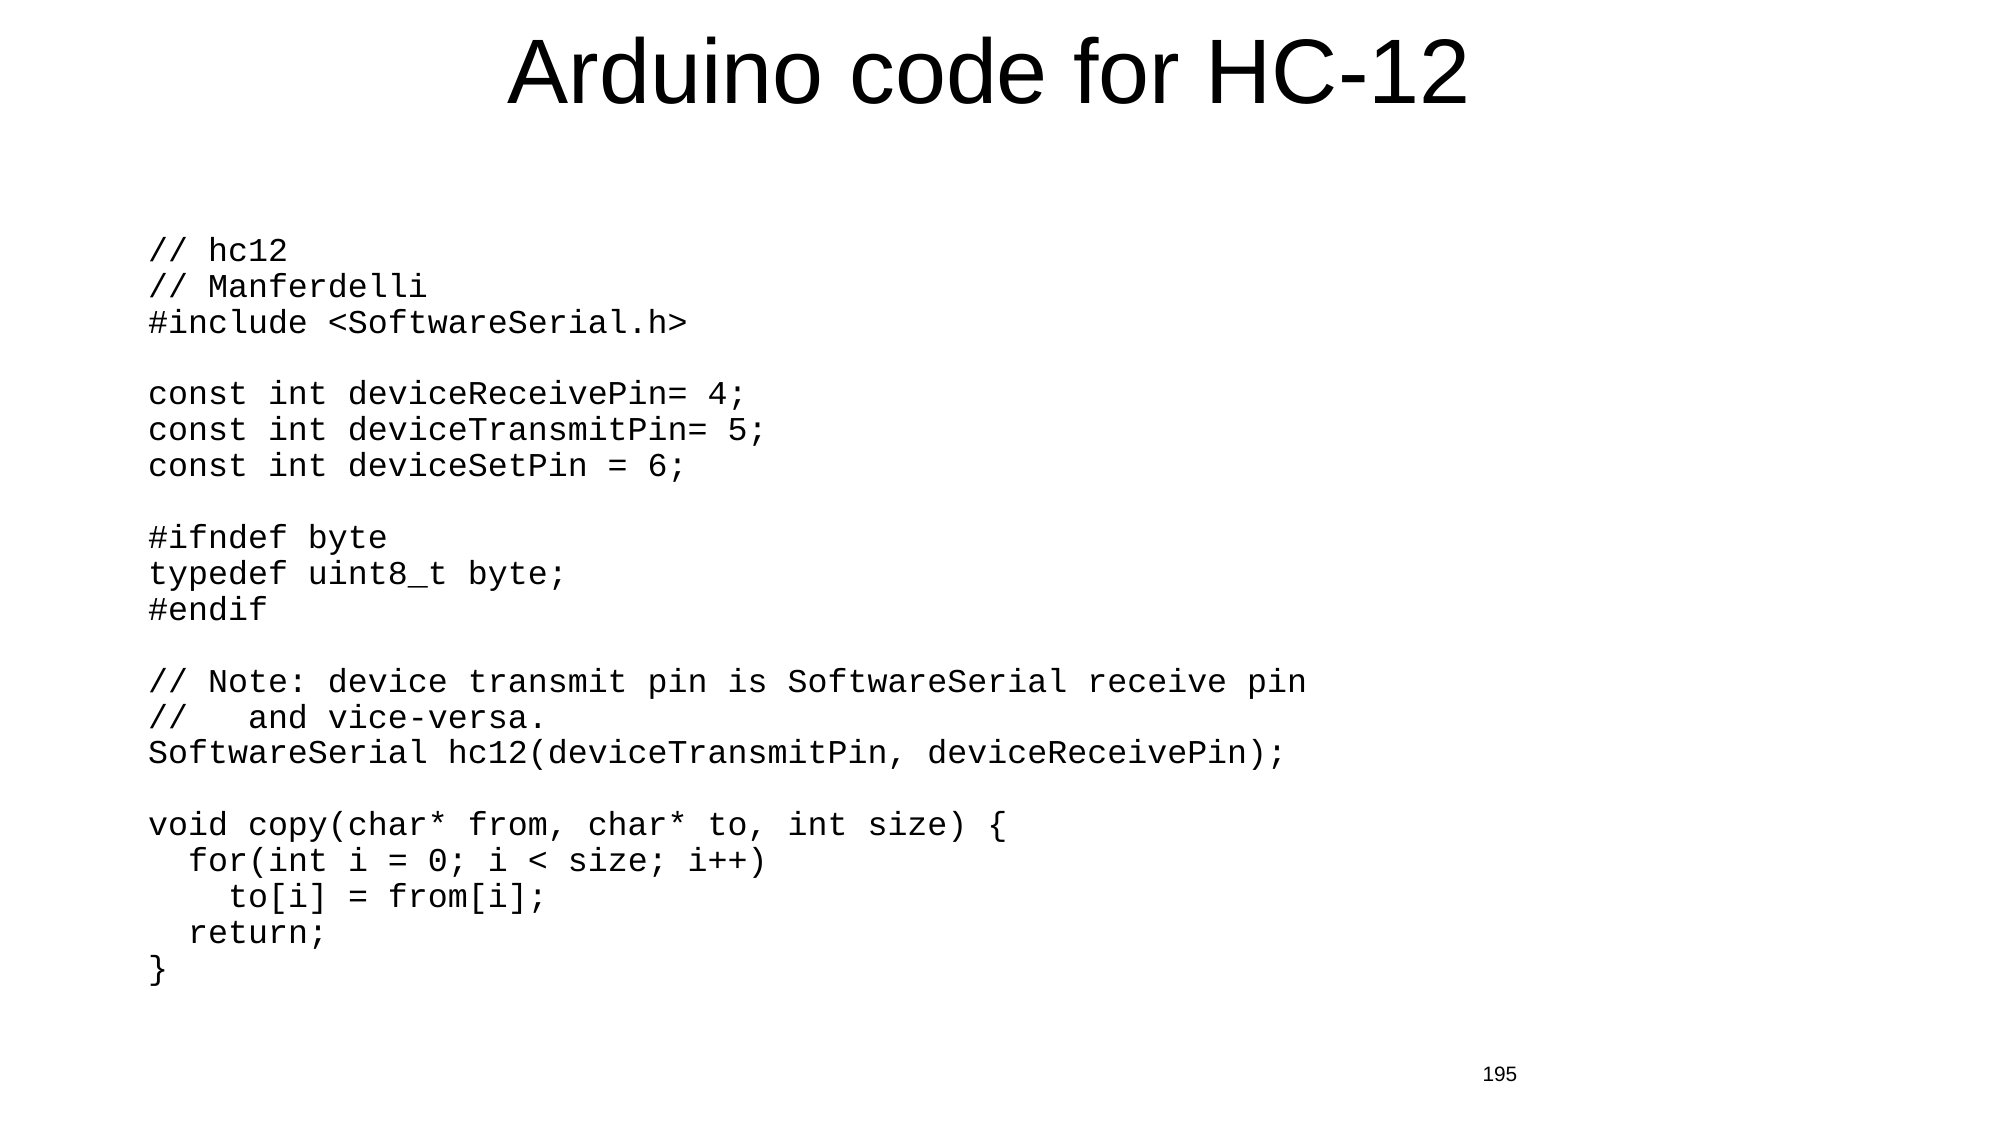

# Arduino code for HC-12
// hc12
// Manferdelli
#include <SoftwareSerial.h>

const int deviceReceivePin= 4;
const int deviceTransmitPin= 5;
const int deviceSetPin = 6;

#ifndef byte
typedef uint8_t byte;
#endif

// Note: device transmit pin is SoftwareSerial receive pin
//   and vice-versa.
SoftwareSerial hc12(deviceTransmitPin, deviceReceivePin);

void copy(char* from, char* to, int size) {
  for(int i = 0; i < size; i++)
    to[i] = from[i];
  return;
}

195